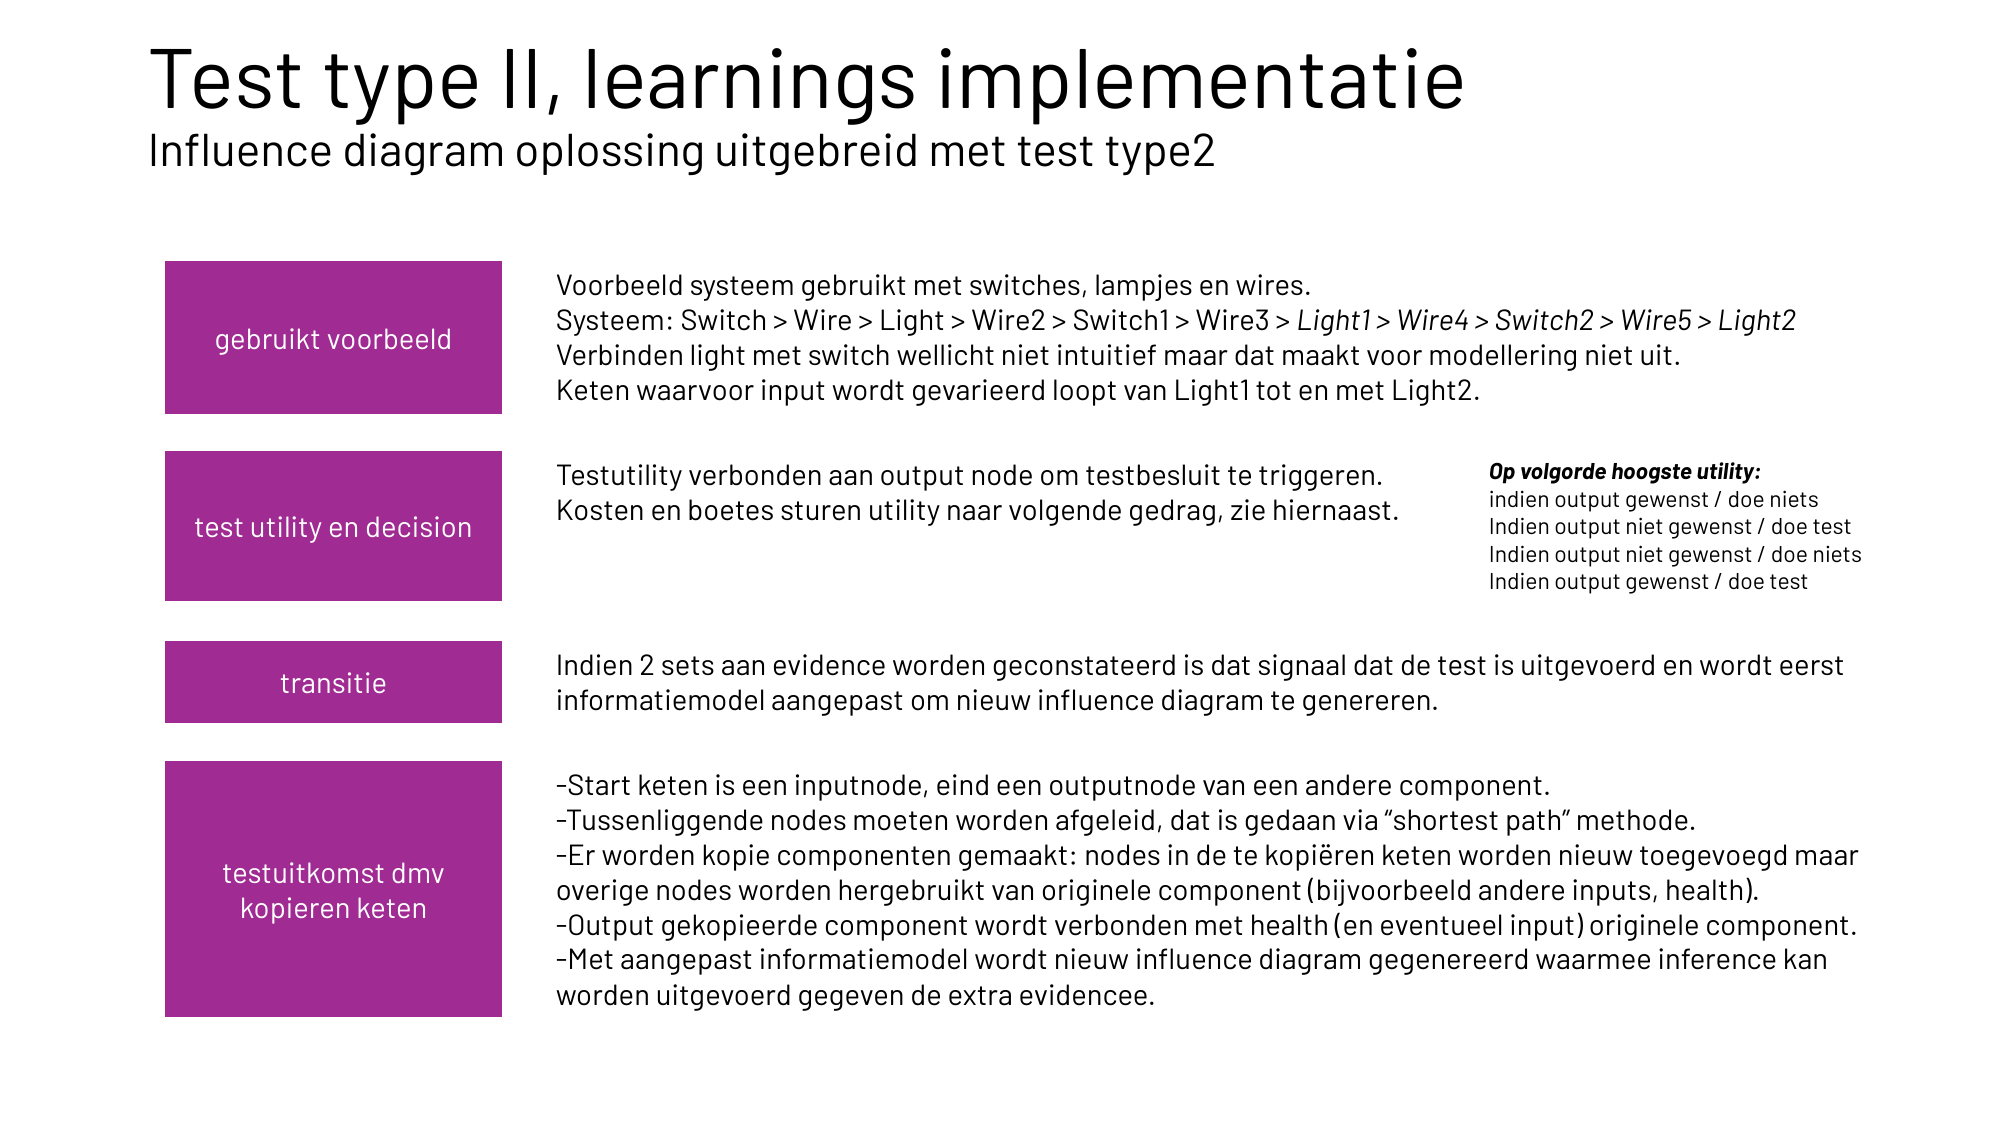

Test type II, learnings implementatie
Influence diagram oplossing uitgebreid met test type2
gebruikt voorbeeld
Voorbeeld systeem gebruikt met switches, lampjes en wires.
Systeem: Switch > Wire > Light > Wire2 > Switch1 > Wire3 > Light1 > Wire4 > Switch2 > Wire5 > Light2
Verbinden light met switch wellicht niet intuitief maar dat maakt voor modellering niet uit.
Keten waarvoor input wordt gevarieerd loopt van Light1 tot en met Light2.
Testutility verbonden aan output node om testbesluit te triggeren. Kosten en boetes sturen utility naar volgende gedrag, zie hiernaast.
Op volgorde hoogste utility:
indien output gewenst / doe niets
Indien output niet gewenst / doe test
Indien output niet gewenst / doe niets
Indien output gewenst / doe test
test utility en decision
transitie
Indien 2 sets aan evidence worden geconstateerd is dat signaal dat de test is uitgevoerd en wordt eerst informatiemodel aangepast om nieuw influence diagram te genereren.
testuitkomst dmv kopieren keten
-Start keten is een inputnode, eind een outputnode van een andere component.
-Tussenliggende nodes moeten worden afgeleid, dat is gedaan via “shortest path” methode.
-Er worden kopie componenten gemaakt: nodes in de te kopiëren keten worden nieuw toegevoegd maar overige nodes worden hergebruikt van originele component (bijvoorbeeld andere inputs, health).
-Output gekopieerde component wordt verbonden met health (en eventueel input) originele component.
-Met aangepast informatiemodel wordt nieuw influence diagram gegenereerd waarmee inference kan worden uitgevoerd gegeven de extra evidencee.